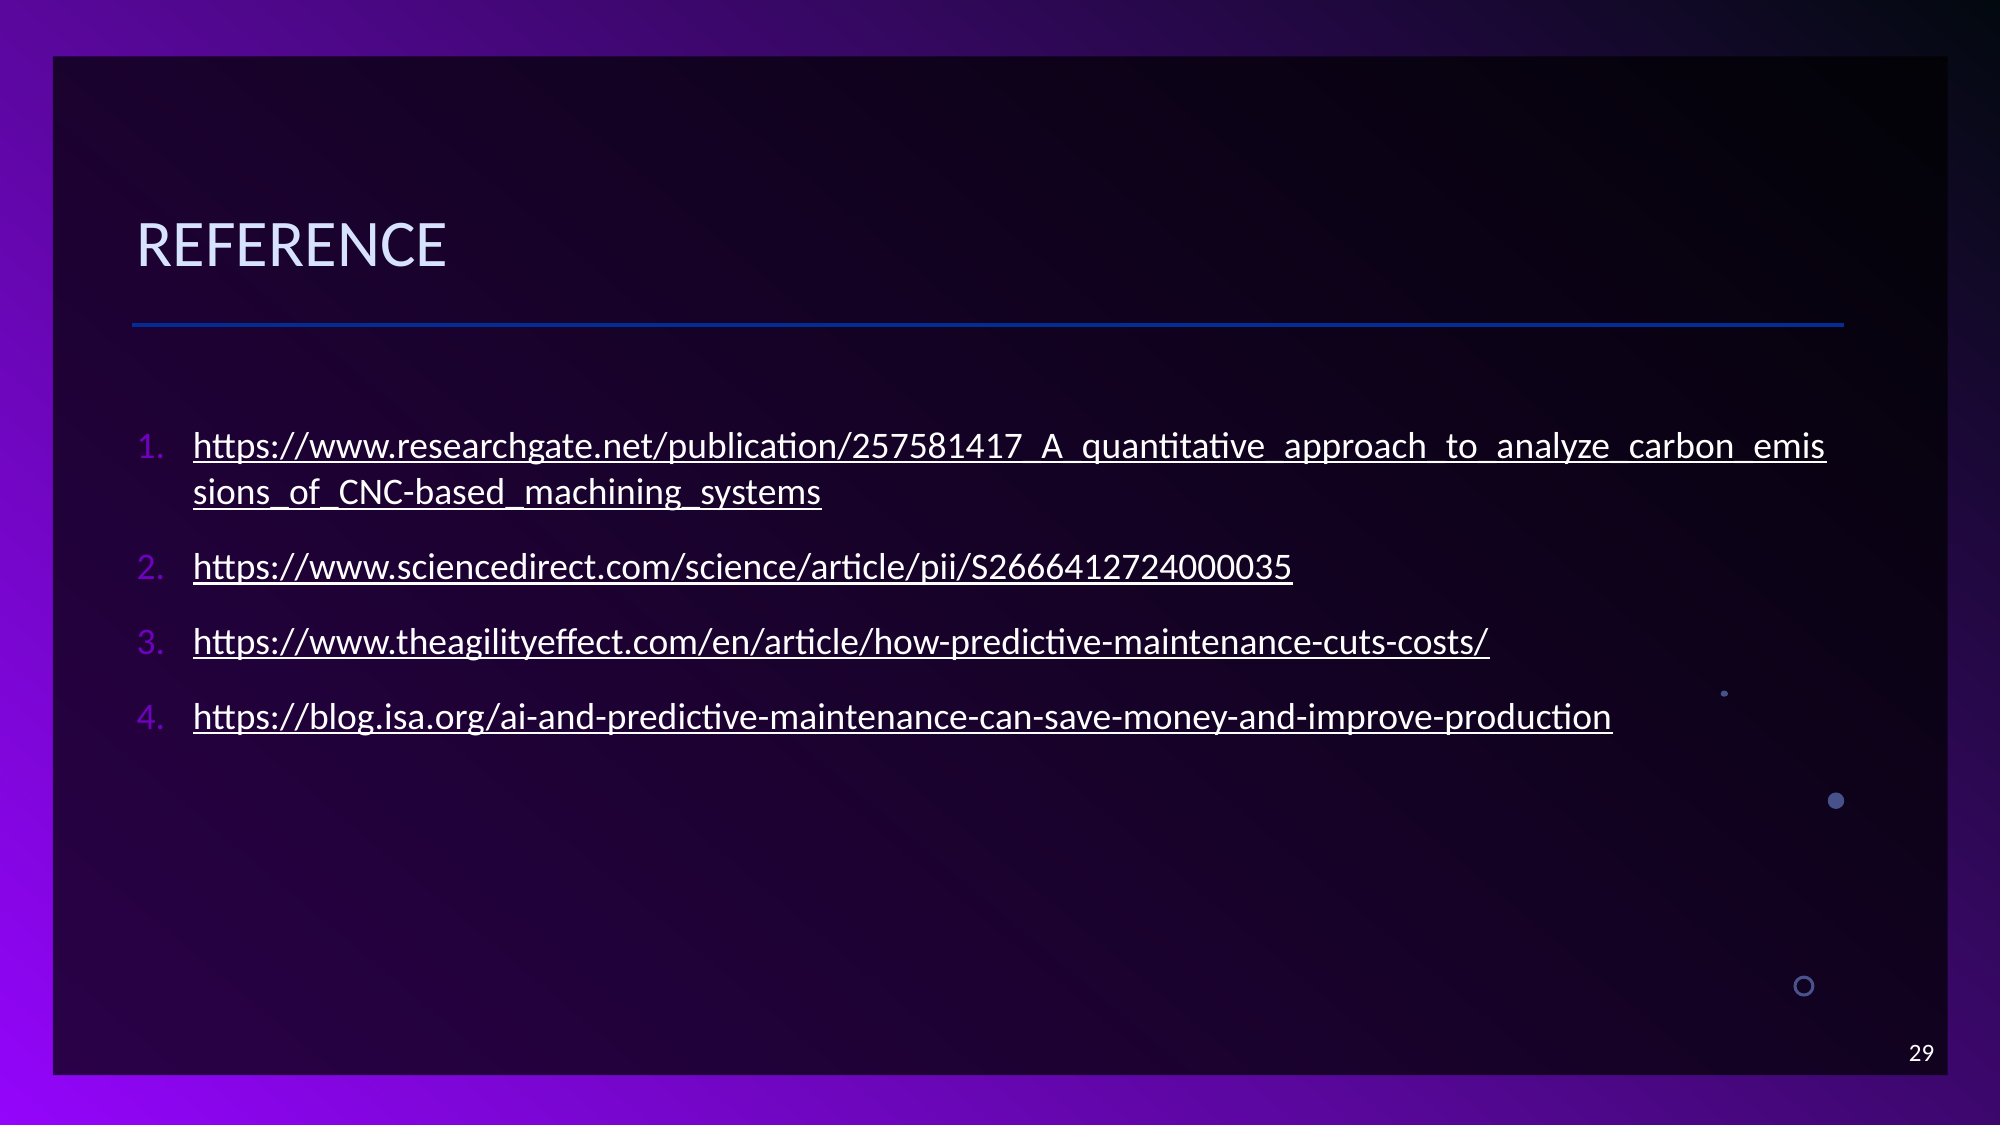

# Reference
https://www.researchgate.net/publication/257581417_A_quantitative_approach_to_analyze_carbon_emissions_of_CNC-based_machining_systems
https://www.sciencedirect.com/science/article/pii/S2666412724000035
https://www.theagilityeffect.com/en/article/how-predictive-maintenance-cuts-costs/
https://blog.isa.org/ai-and-predictive-maintenance-can-save-money-and-improve-production
29